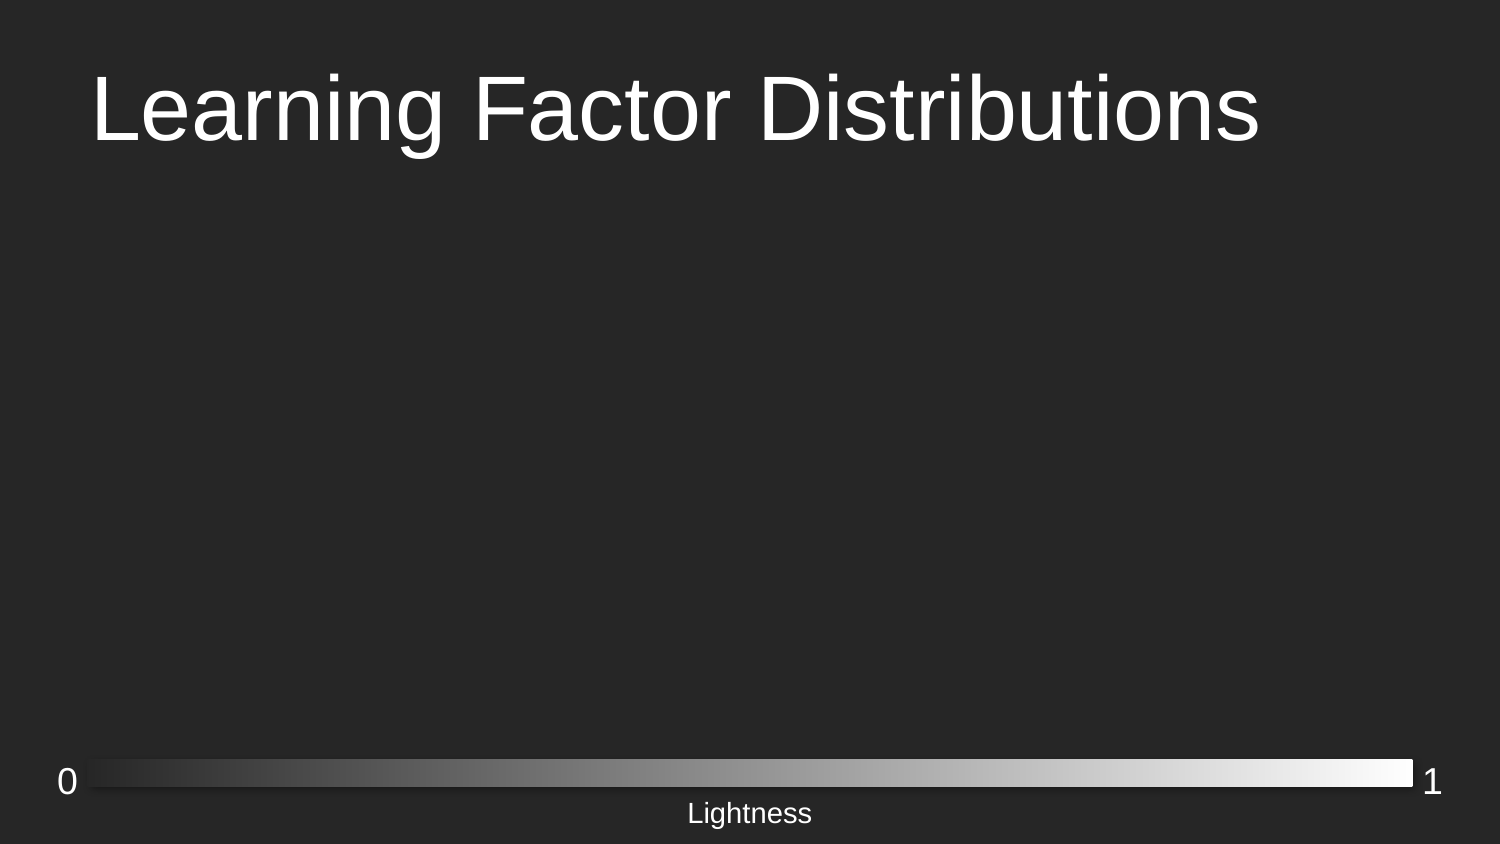

# Learning Factor Distributions
0
1

Lightness